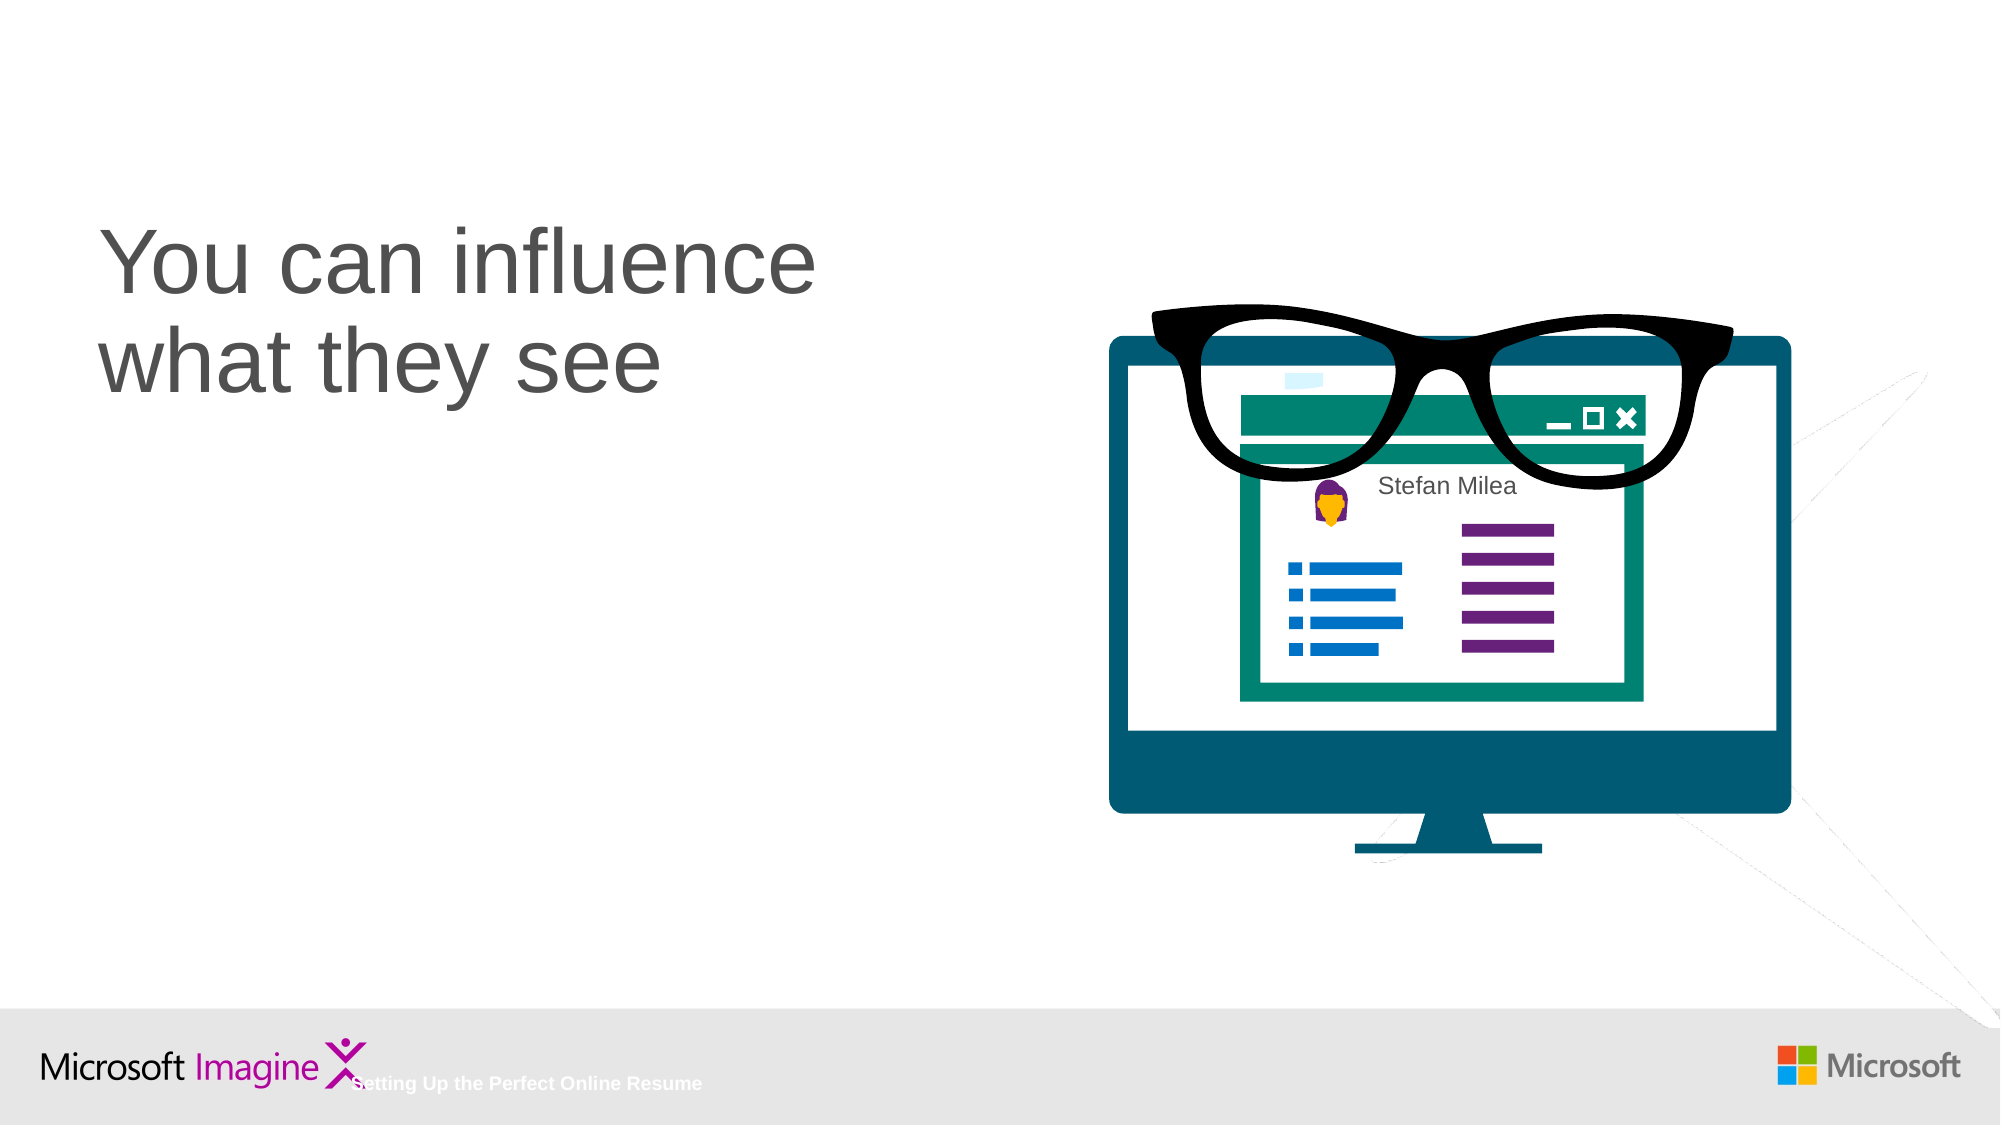

Stefan Milea

You can influence what they see

Setting Up the Perfect Online Resume